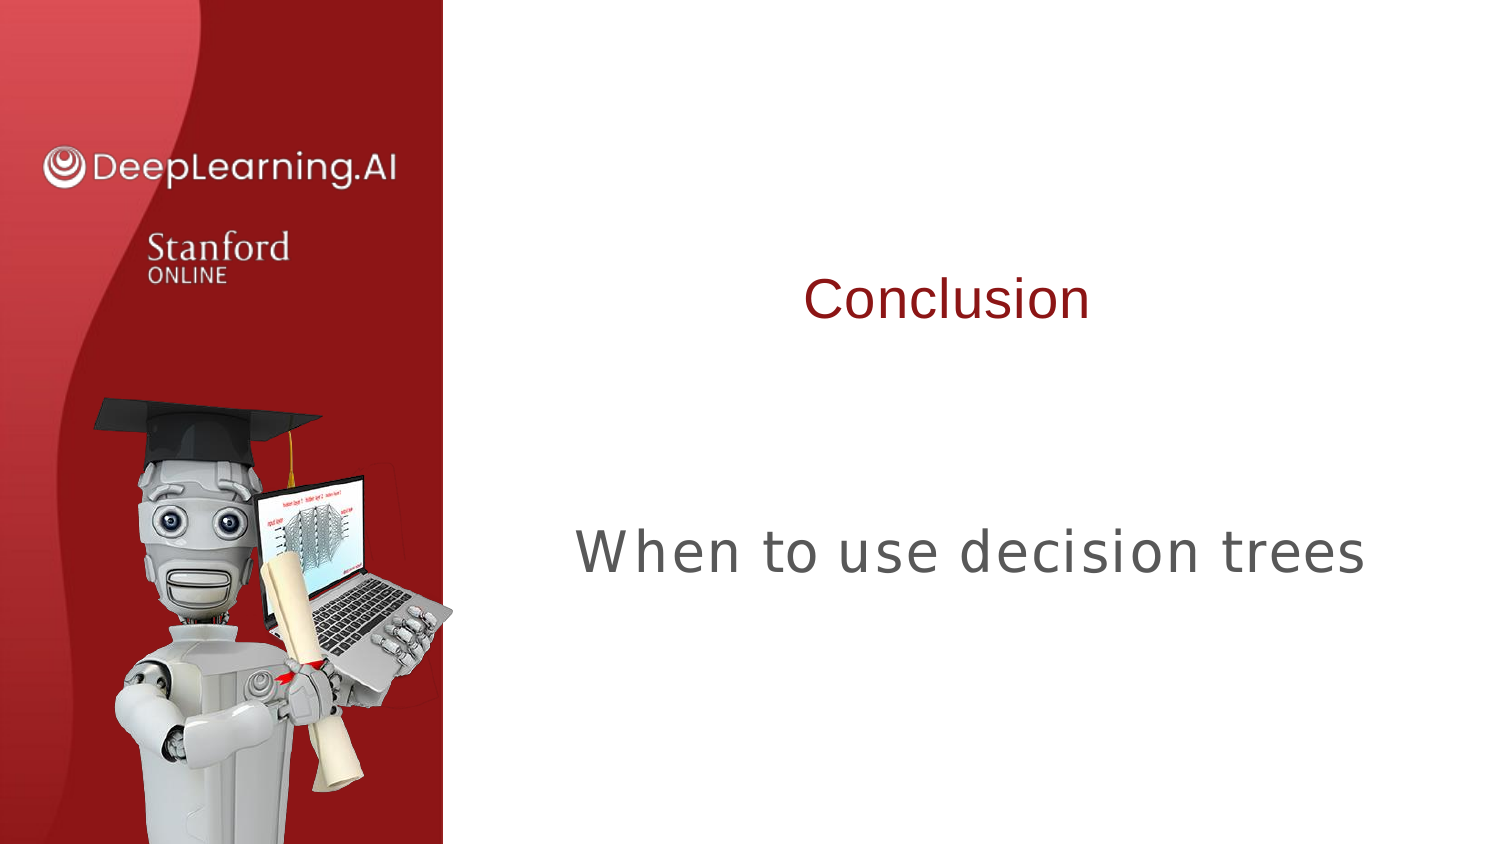

# Conclusion
When to use decision trees